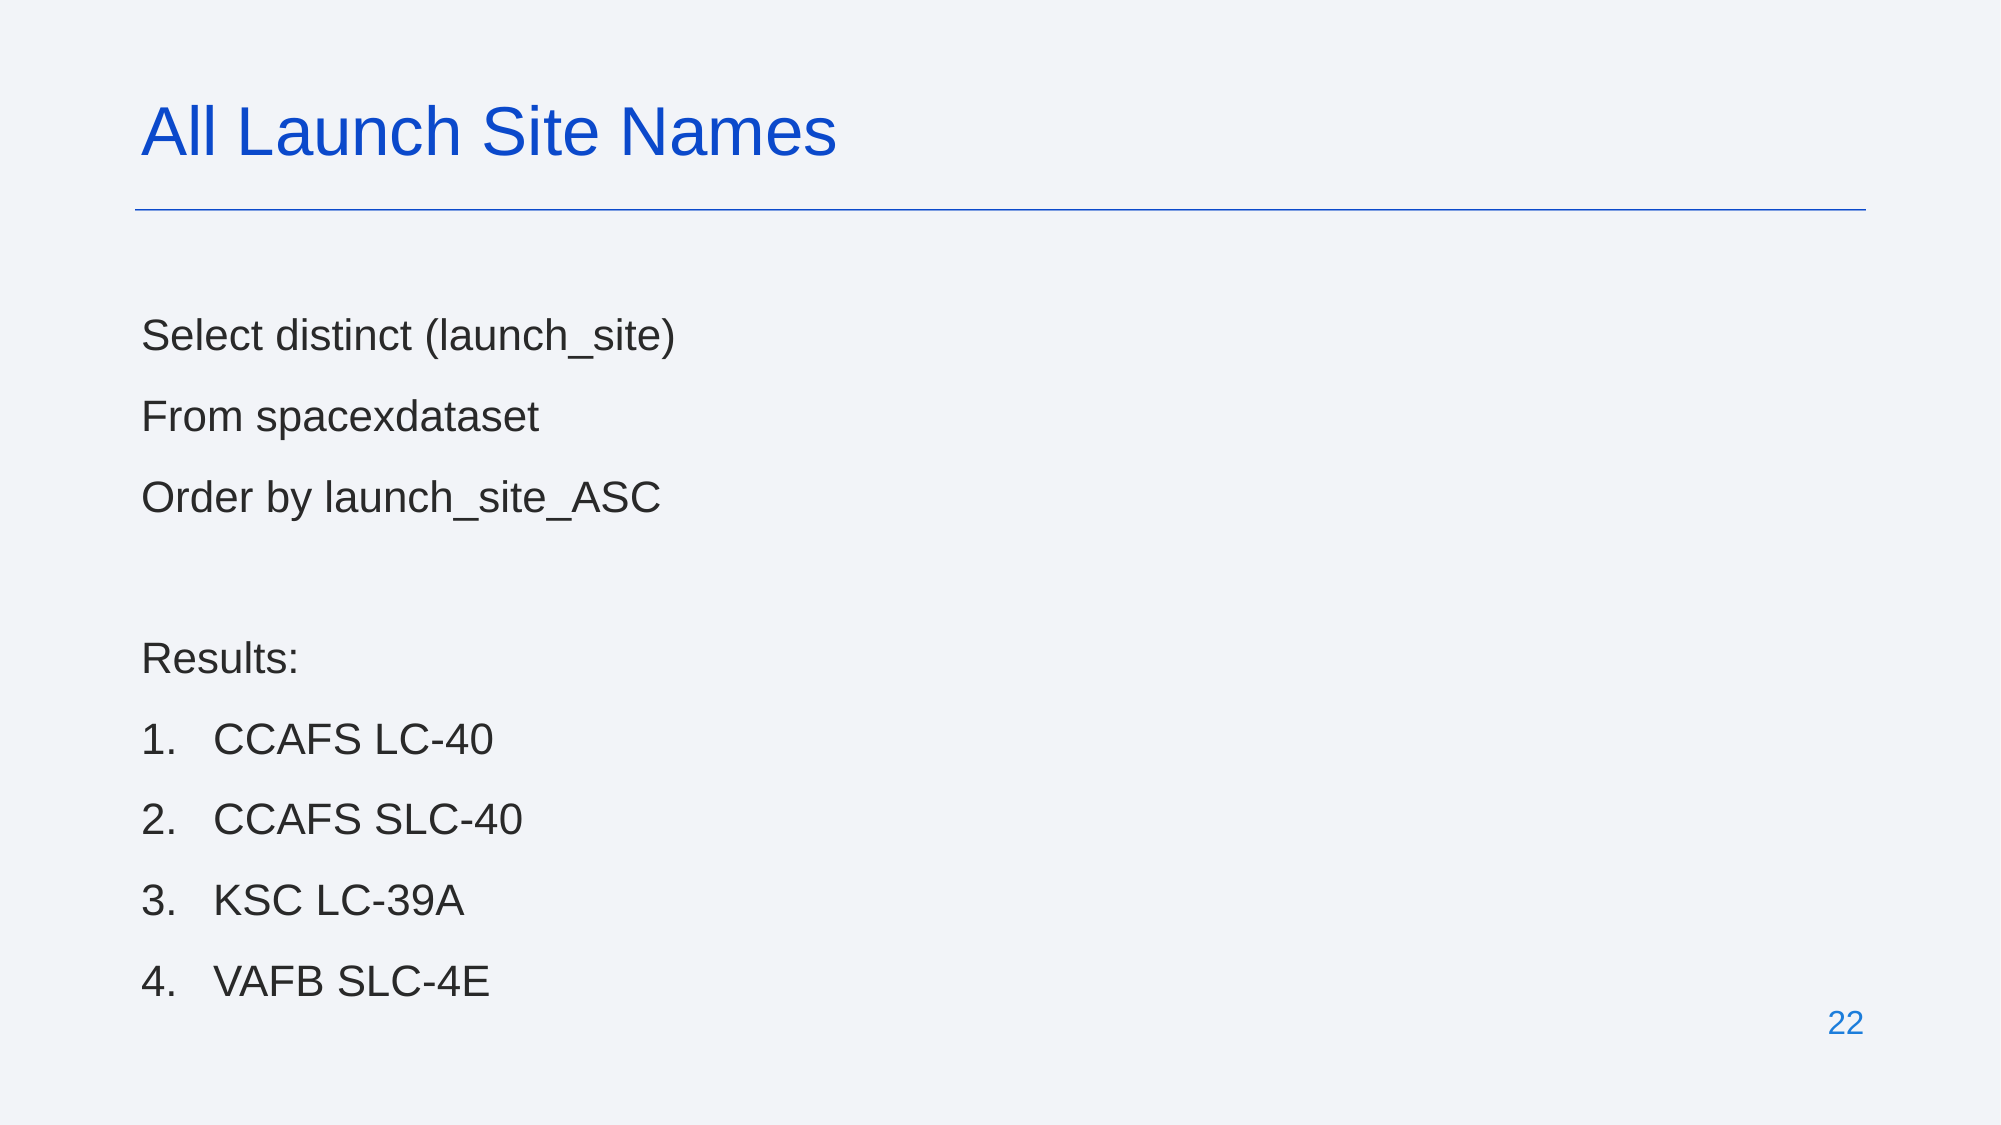

All Launch Site Names
Select distinct (launch_site)
From spacexdataset
Order by launch_site_ASC

Results:
CCAFS LC-40
CCAFS SLC-40
KSC LC-39A
VAFB SLC-4E
22